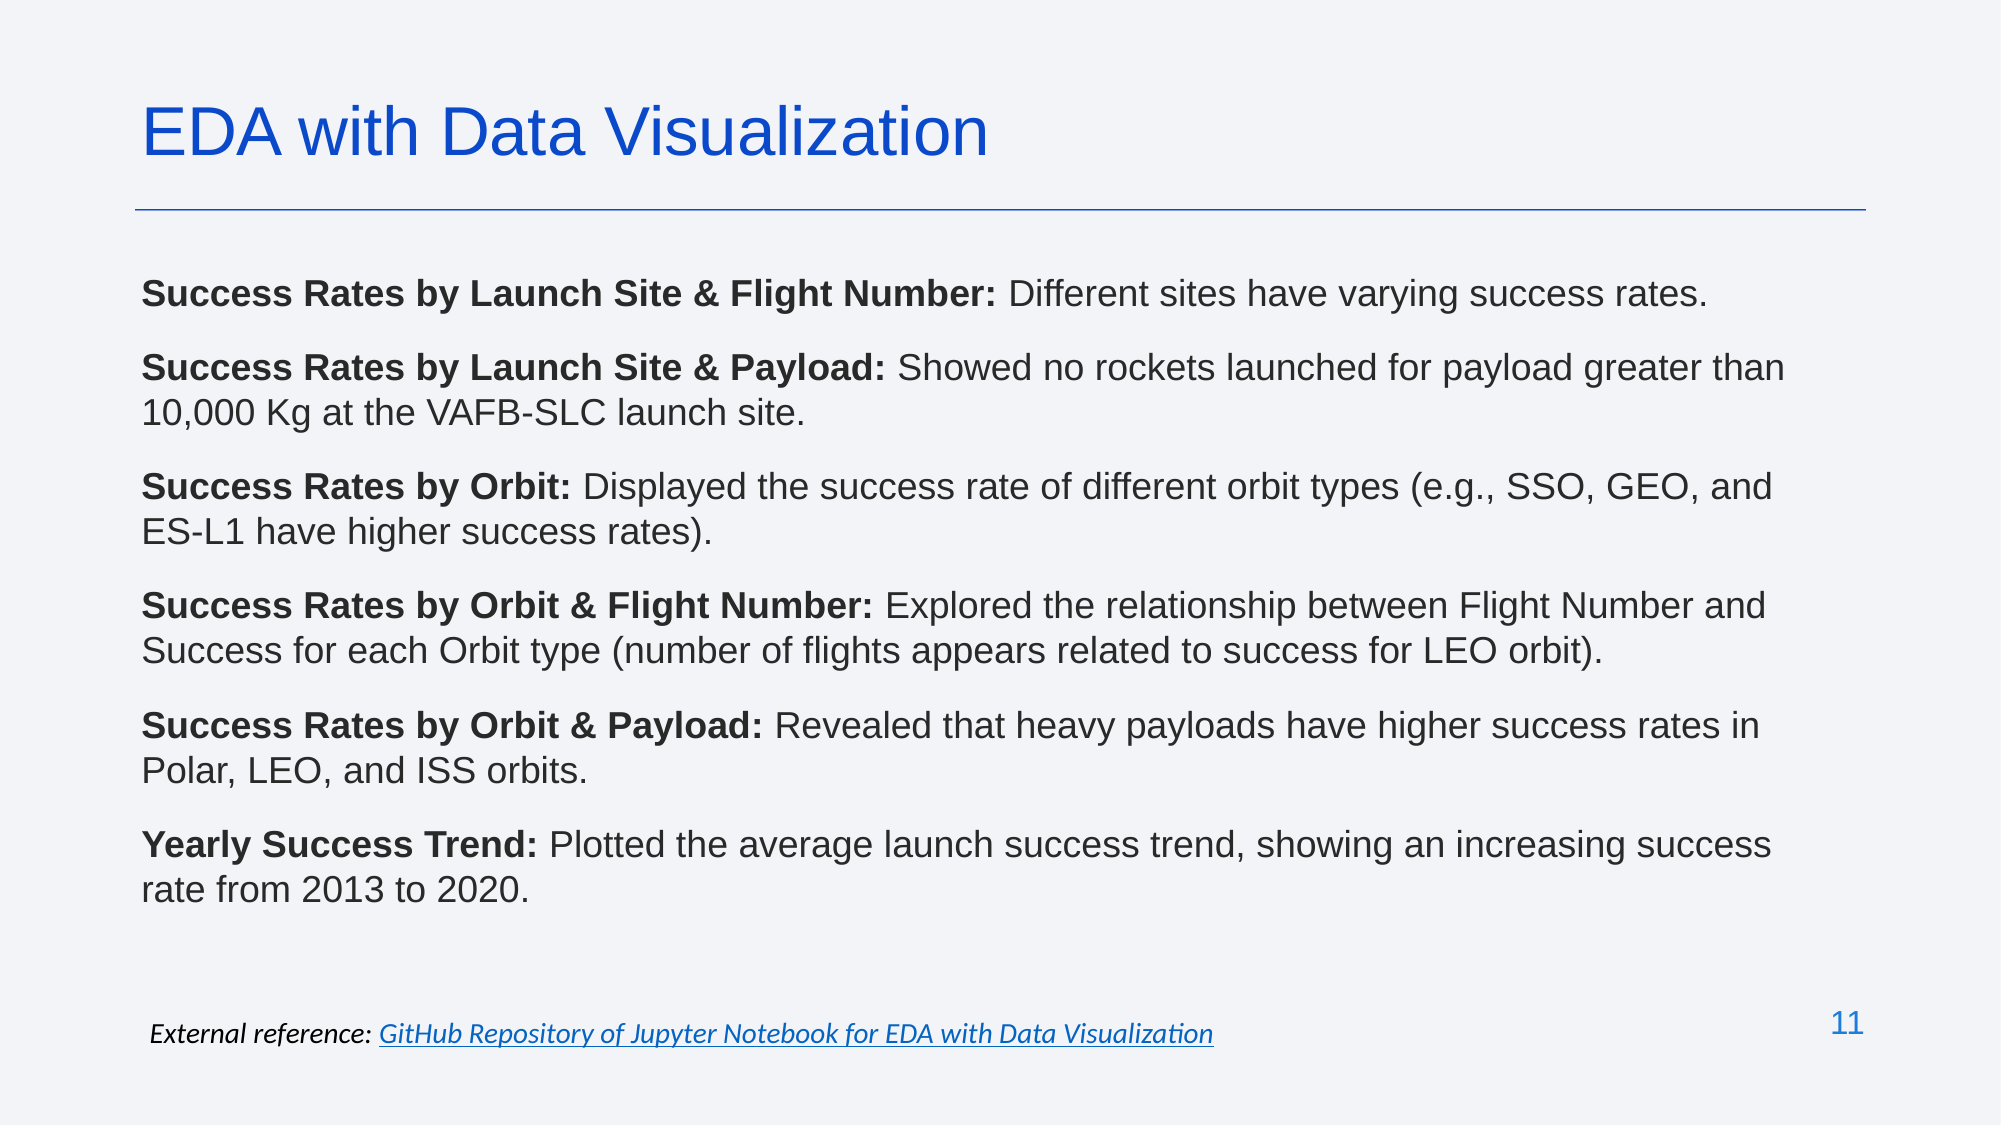

EDA with Data Visualization
Success Rates by Launch Site & Flight Number: Different sites have varying success rates.
Success Rates by Launch Site & Payload: Showed no rockets launched for payload greater than 10,000 Kg at the VAFB-SLC launch site.
Success Rates by Orbit: Displayed the success rate of different orbit types (e.g., SSO, GEO, and ES-L1 have higher success rates).
Success Rates by Orbit & Flight Number: Explored the relationship between Flight Number and Success for each Orbit type (number of flights appears related to success for LEO orbit).
Success Rates by Orbit & Payload: Revealed that heavy payloads have higher success rates in Polar, LEO, and ISS orbits.
Yearly Success Trend: Plotted the average launch success trend, showing an increasing success rate from 2013 to 2020.
11
External reference: GitHub Repository of Jupyter Notebook for EDA with Data Visualization